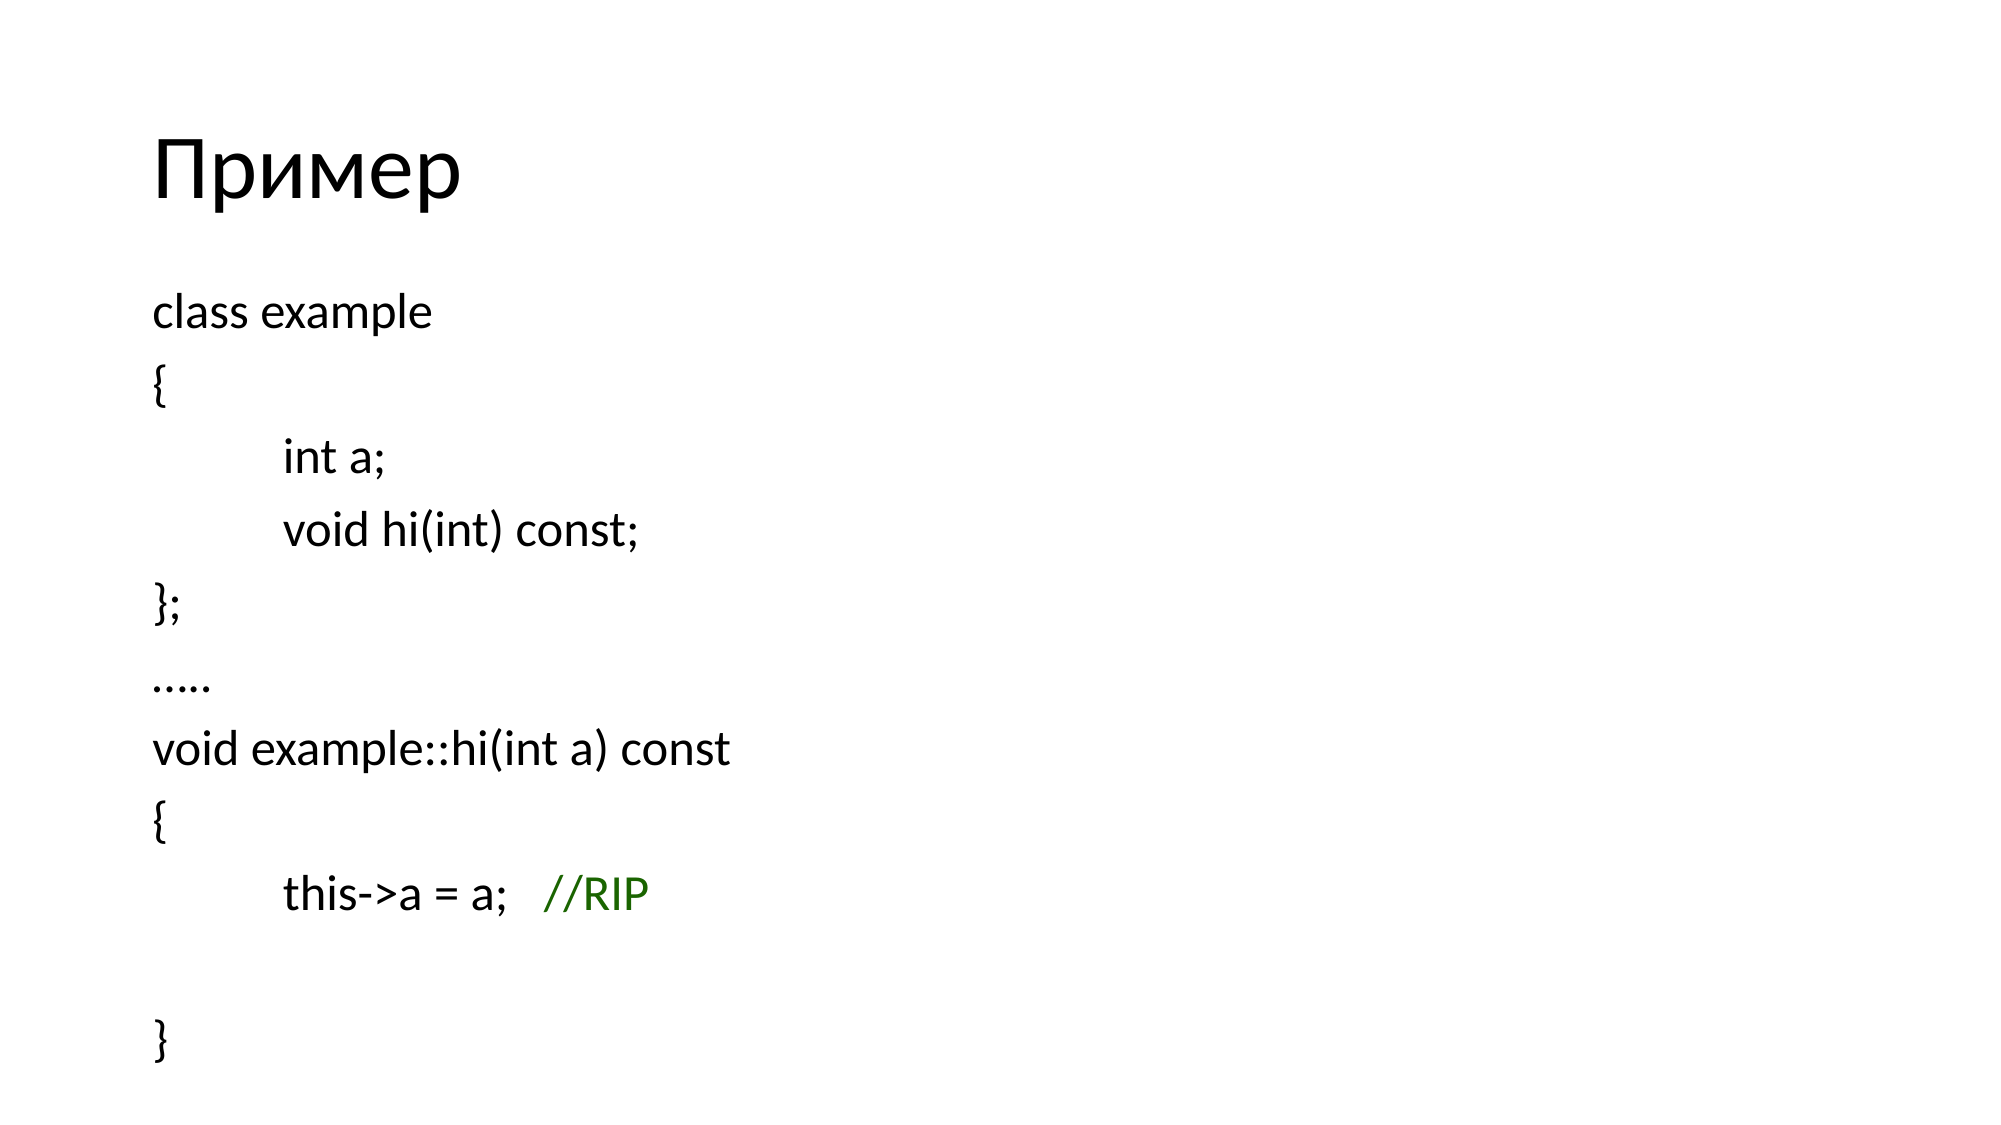

# Пример
class example
{
	int a;
	void hi(int) const;
};
…..
void example::hi(int a) const
{
	this->a = a; 	//RIP

}